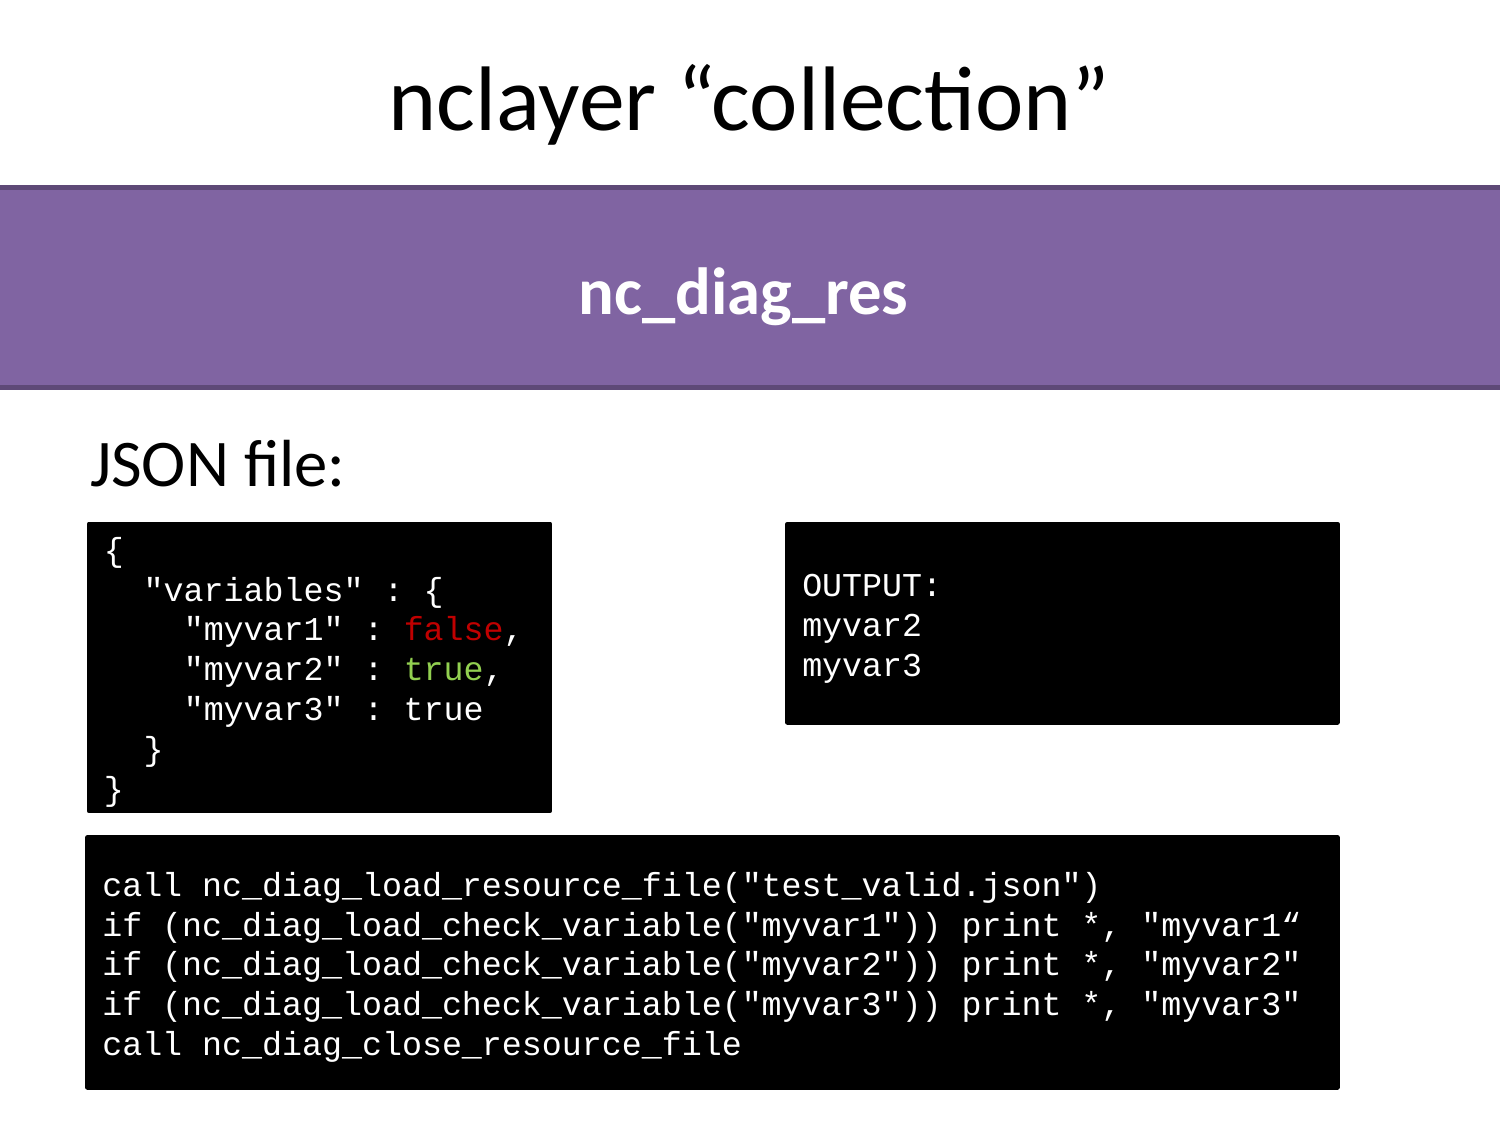

# nclayer “collection”
nc_diag_res
JSON file:

{
  "variables" : {
    "myvar1" : false,
    "myvar2" : true,
    "myvar3" : true
  }
}
OUTPUT:
myvar2
myvar3
call nc_diag_load_resource_file("test_valid.json")
if (nc_diag_load_check_variable("myvar1")) print *, "myvar1“
if (nc_diag_load_check_variable("myvar2")) print *, "myvar2"
if (nc_diag_load_check_variable("myvar3")) print *, "myvar3"
call nc_diag_close_resource_file